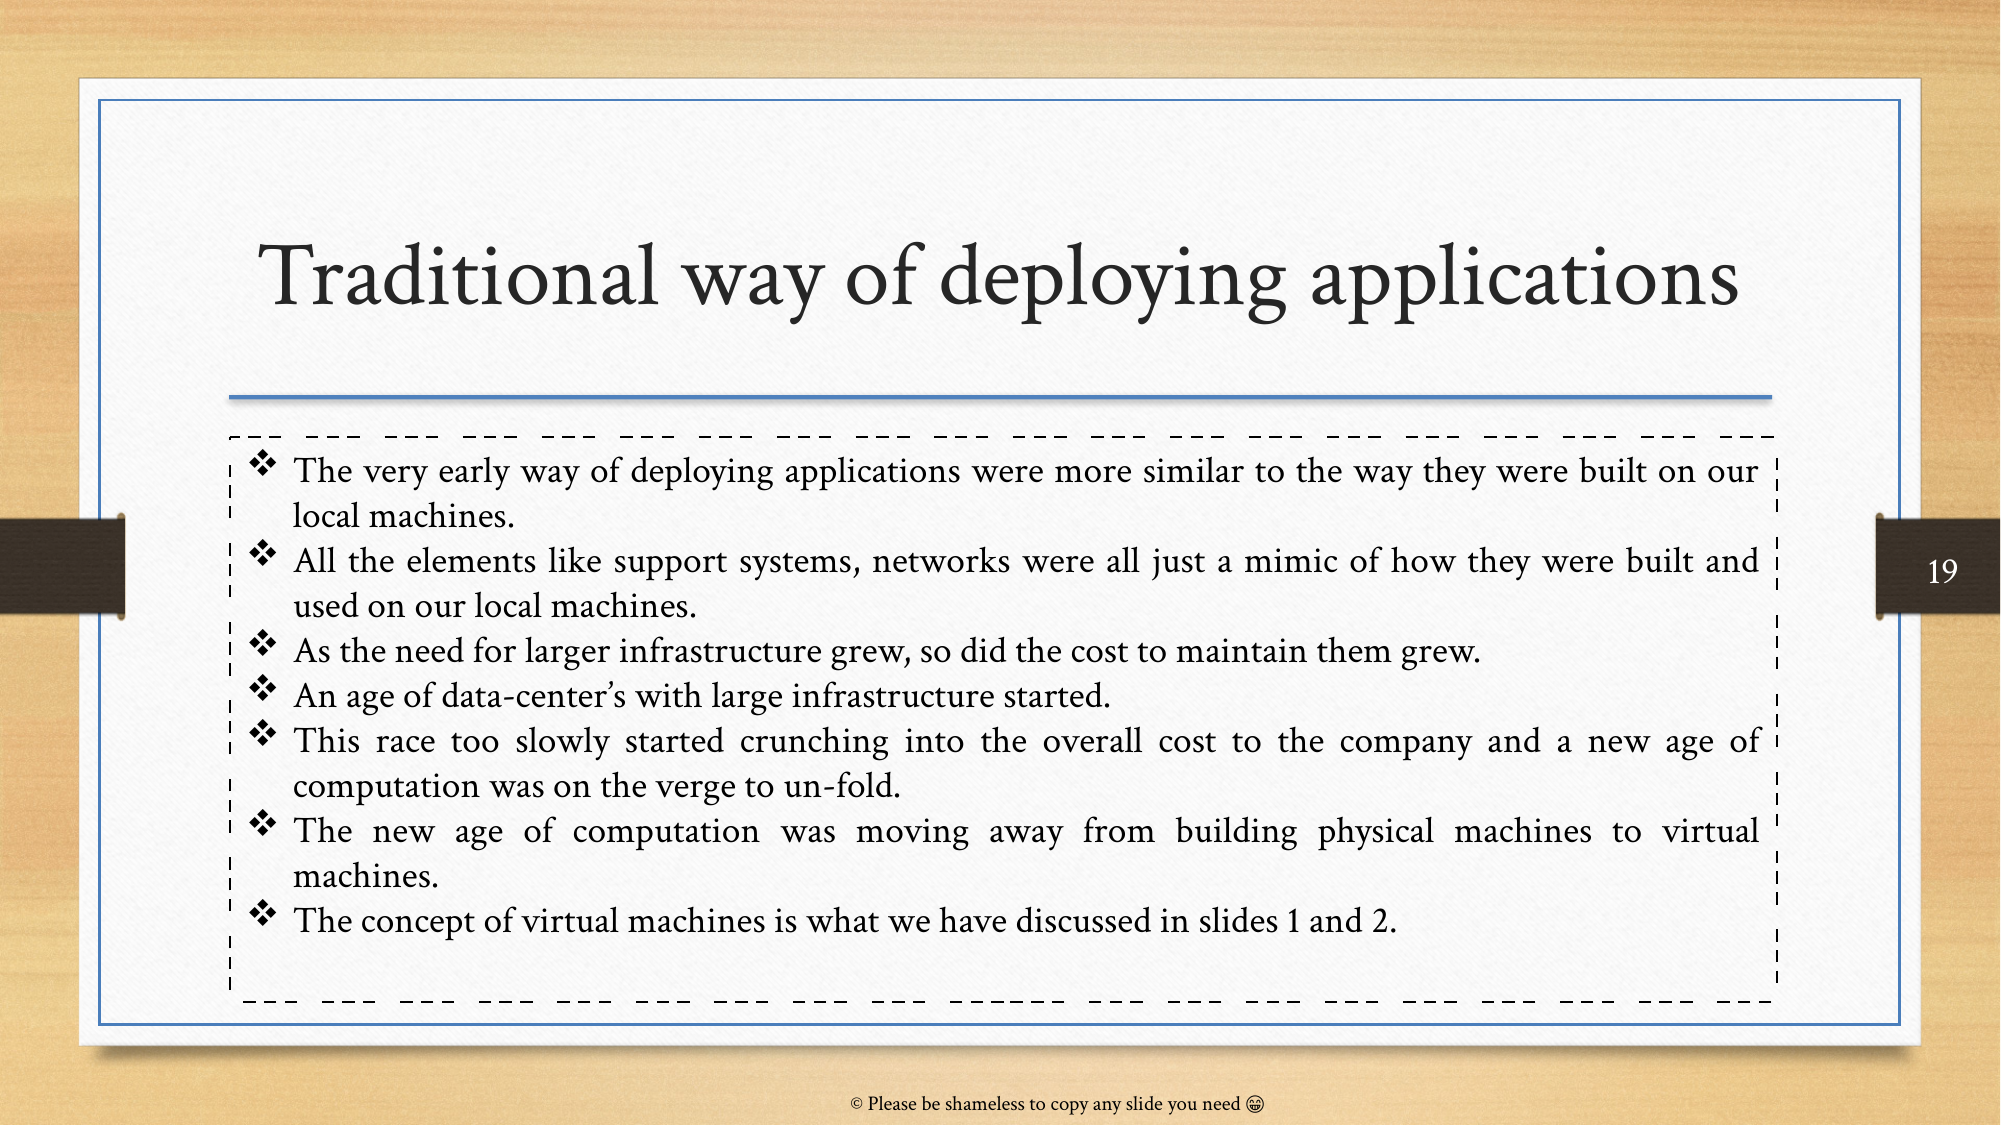

Traditional way of deploying applications
The very early way of deploying applications were more similar to the way they were built on our local machines.
All the elements like support systems, networks were all just a mimic of how they were built and used on our local machines.
As the need for larger infrastructure grew, so did the cost to maintain them grew.
An age of data-center’s with large infrastructure started.
This race too slowly started crunching into the overall cost to the company and a new age of computation was on the verge to un-fold.
The new age of computation was moving away from building physical machines to virtual machines.
The concept of virtual machines is what we have discussed in slides 1 and 2.

19
© Please be shameless to copy any slide you need 😁